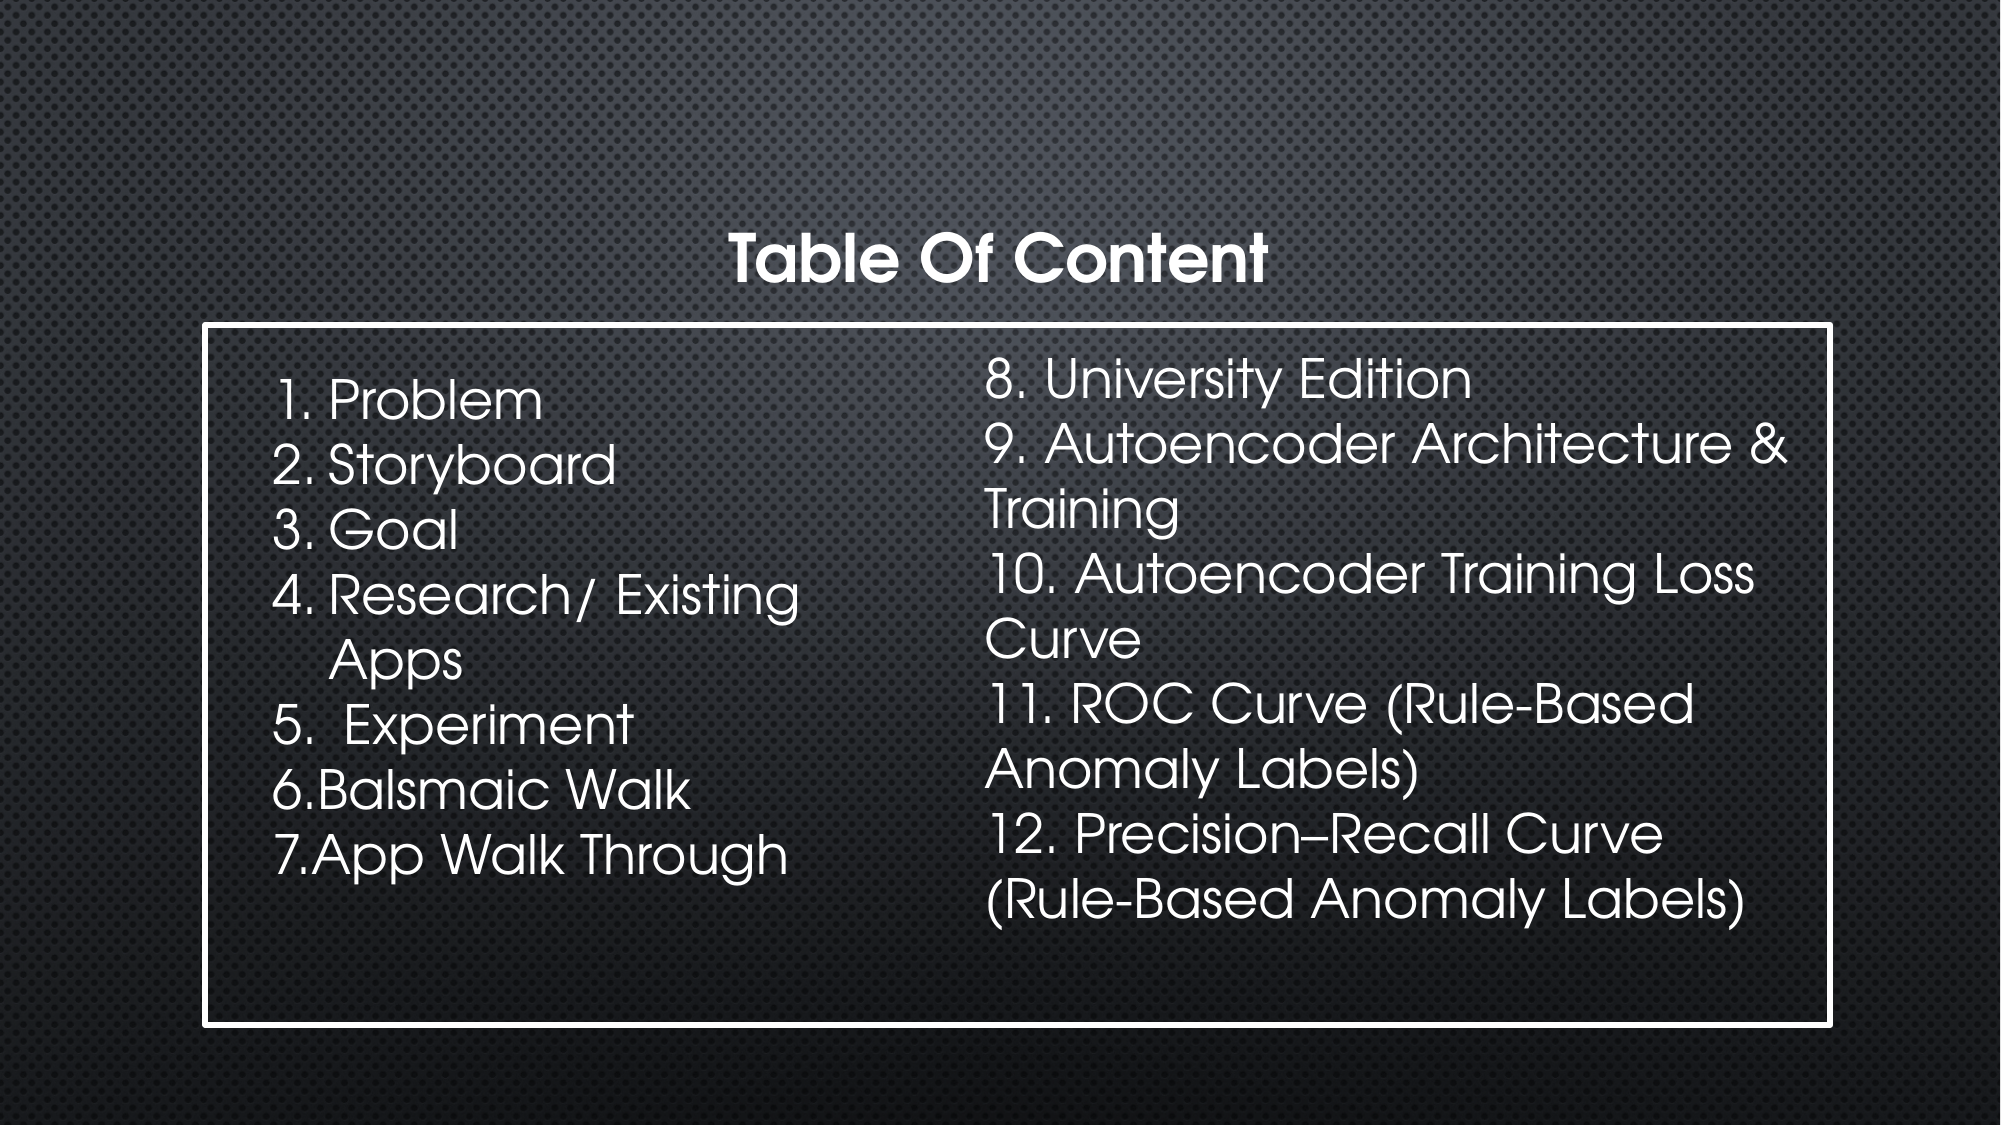

# Table Of Content

8. University Edition
9. Autoencoder Architecture & Training
10. Autoencoder Training Loss Curve
11. ROC Curve (Rule-Based Anomaly Labels)
12. Precision–Recall Curve
(Rule-Based Anomaly Labels)

Problem
Storyboard
Goal
Research/ Existing Apps
 Experiment
6.Balsmaic Walk
7.App Walk Through